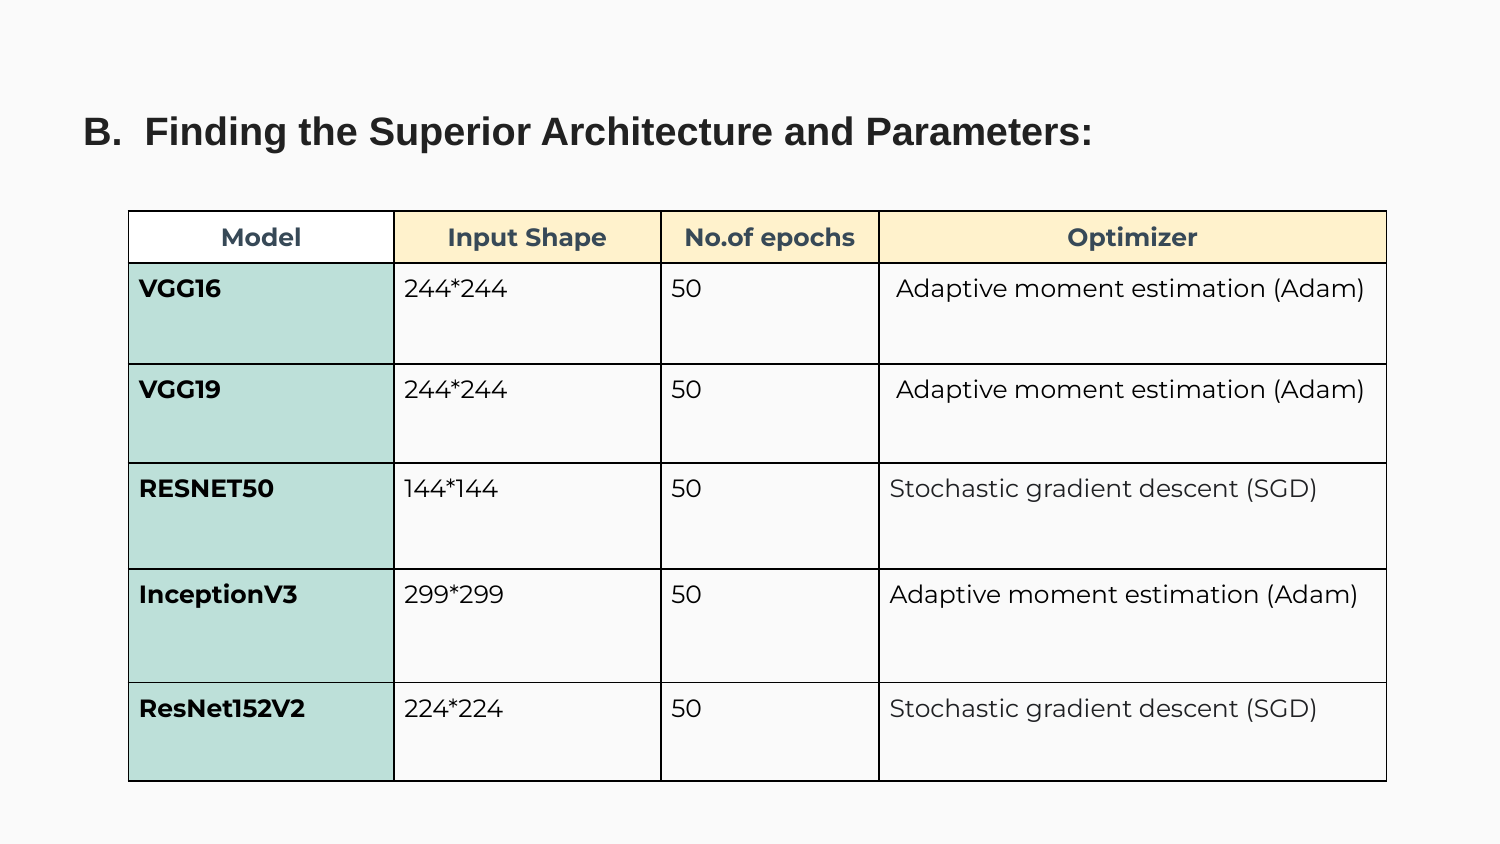

# B.  Finding the Superior Architecture and Parameters:
| Model | Input Shape | No.of epochs | Optimizer |
| --- | --- | --- | --- |
| VGG16 | 244\*244 | 50 | Adaptive moment estimation (Adam) |
| VGG19 | 244\*244 | 50 | Adaptive moment estimation (Adam) |
| RESNET50 | 144\*144 | 50 | Stochastic gradient descent (SGD) |
| InceptionV3 | 299\*299 | 50 | Adaptive moment estimation (Adam) |
| ResNet152V2 | 224\*224 | 50 | Stochastic gradient descent (SGD) |